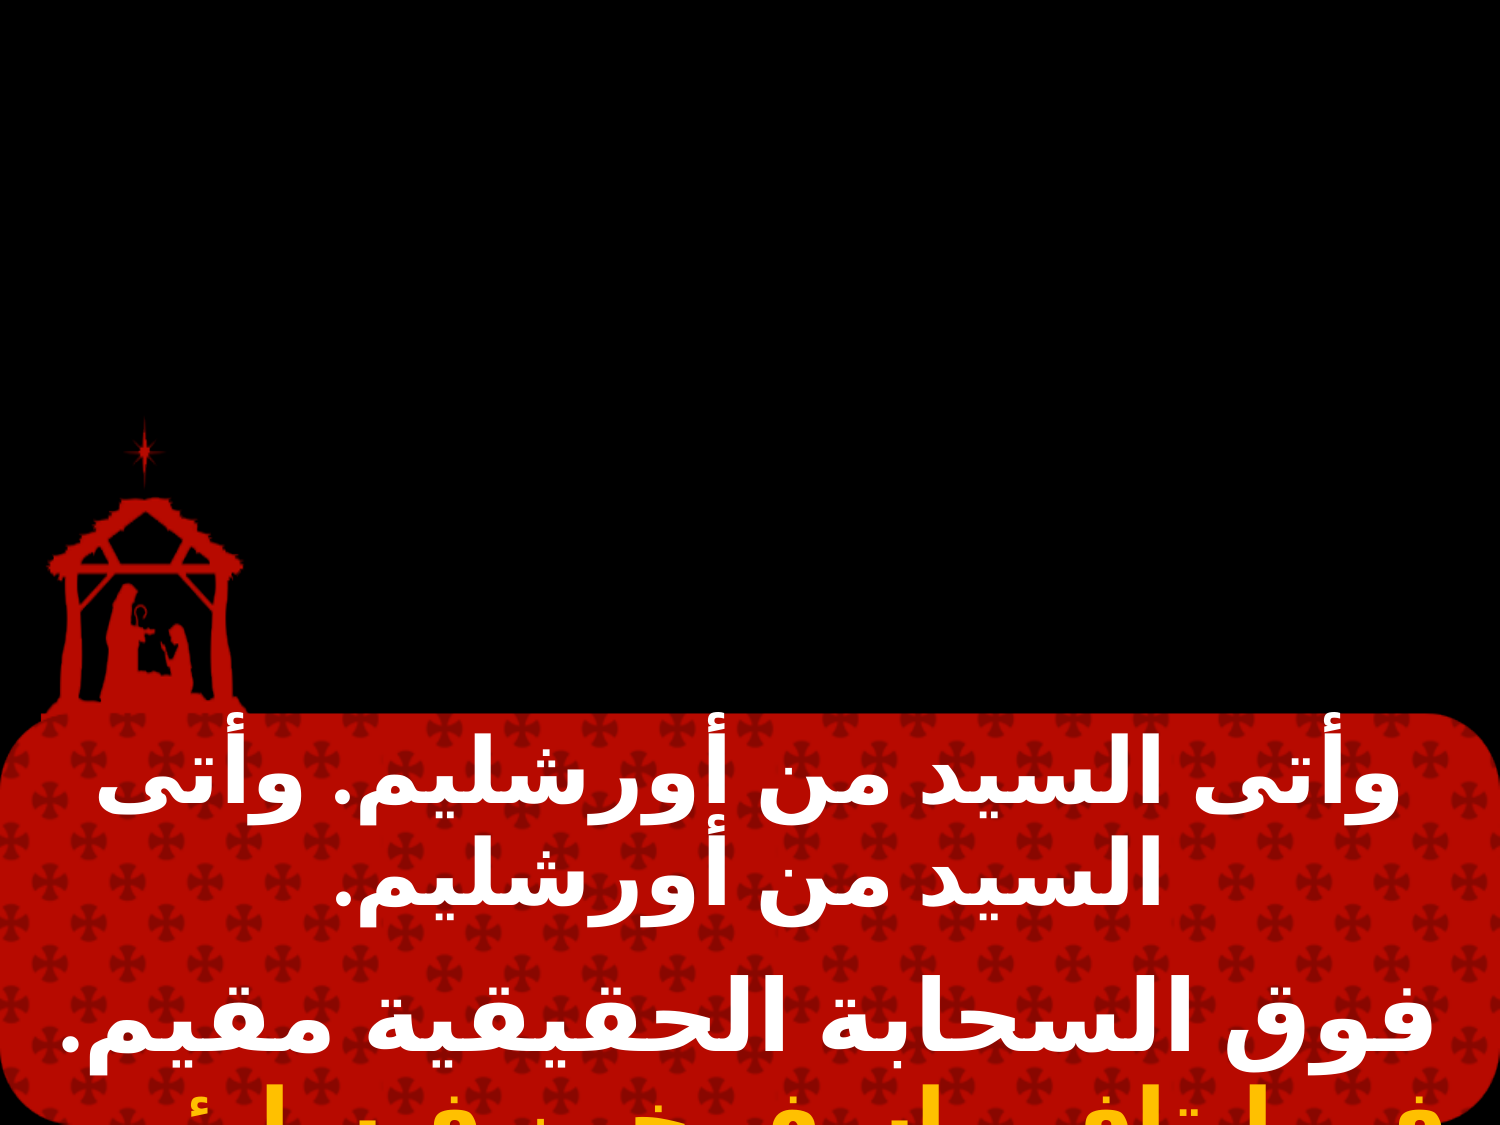

#
| وأتى السيد من أورشليم. وأتى السيد من أورشليم. |
| --- |
|  |
| فوق السحابة الحقيقية مقيم. في إيتاف ماسف خين فيسليئيم. |